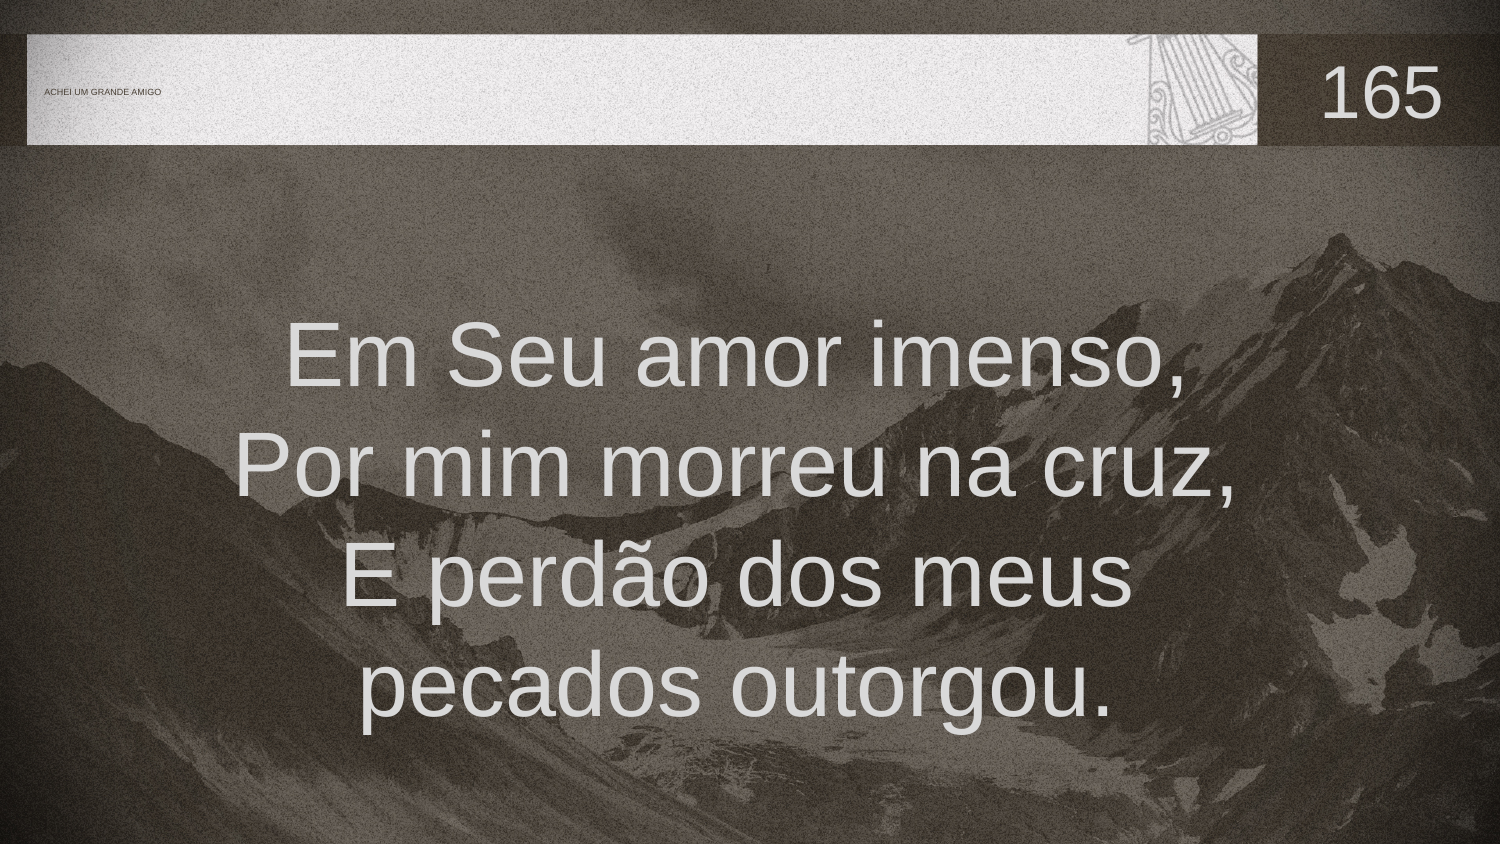

# ACHEI UM GRANDE AMIGO
165
Em Seu amor imenso,
Por mim morreu na cruz,
E perdão dos meus
pecados outorgou.